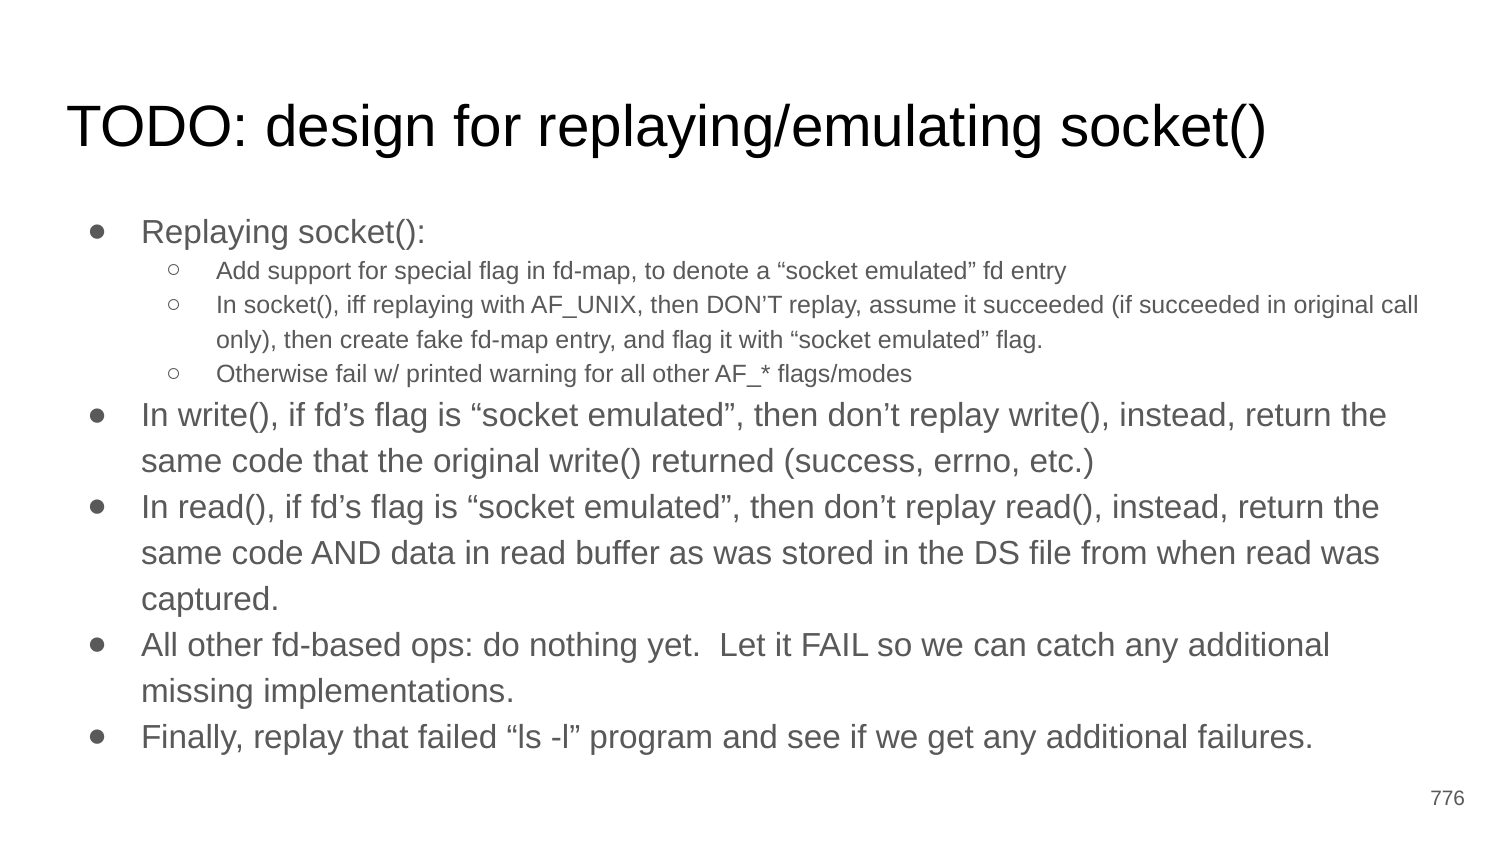

# TODO: design for replaying/emulating socket()
Replaying socket():
Add support for special flag in fd-map, to denote a “socket emulated” fd entry
In socket(), iff replaying with AF_UNIX, then DON’T replay, assume it succeeded (if succeeded in original call only), then create fake fd-map entry, and flag it with “socket emulated” flag.
Otherwise fail w/ printed warning for all other AF_* flags/modes
In write(), if fd’s flag is “socket emulated”, then don’t replay write(), instead, return the same code that the original write() returned (success, errno, etc.)
In read(), if fd’s flag is “socket emulated”, then don’t replay read(), instead, return the same code AND data in read buffer as was stored in the DS file from when read was captured.
All other fd-based ops: do nothing yet.  Let it FAIL so we can catch any additional missing implementations.
Finally, replay that failed “ls -l” program and see if we get any additional failures.
776